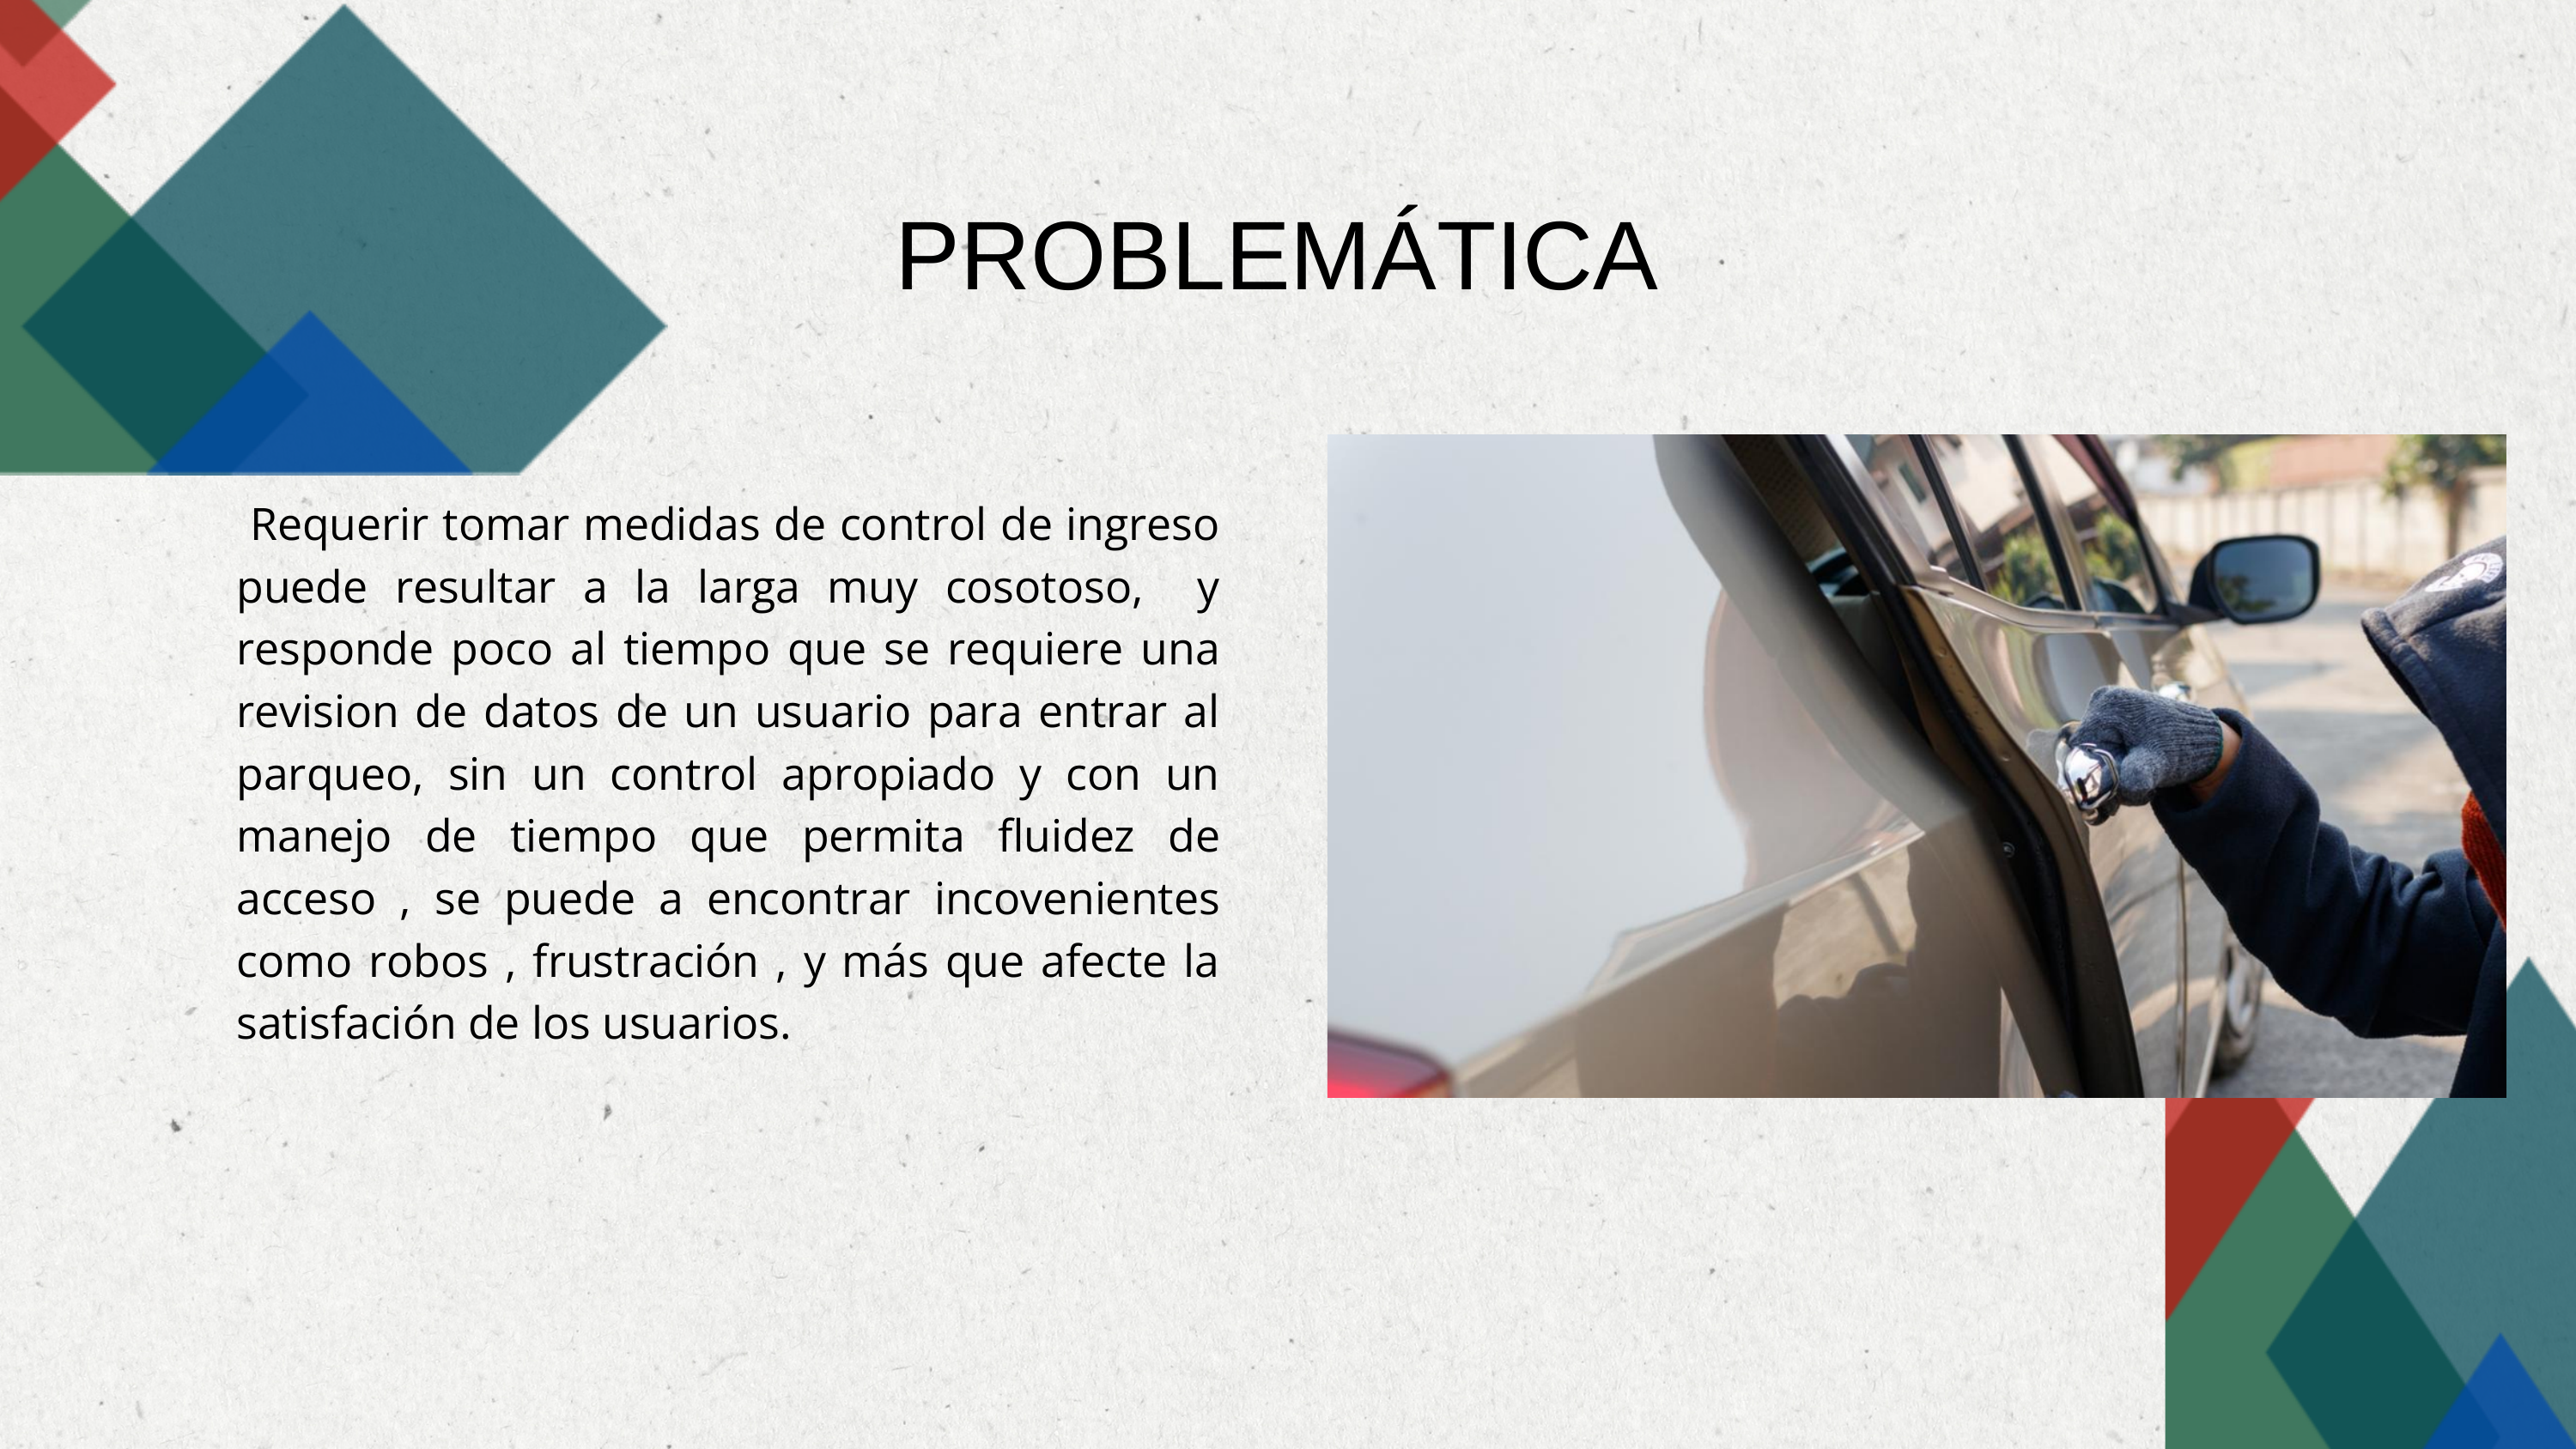

PROBLEMÁTICA

 Requerir tomar medidas de control de ingreso puede resultar a la larga muy cosotoso,  y responde poco al tiempo que se requiere una revision de datos de un usuario para entrar al parqueo, sin un control apropiado y con un manejo de tiempo que permita fluidez de acceso , se puede a encontrar incovenientes como robos , frustración , y más que afecte la satisfación de los usuarios.